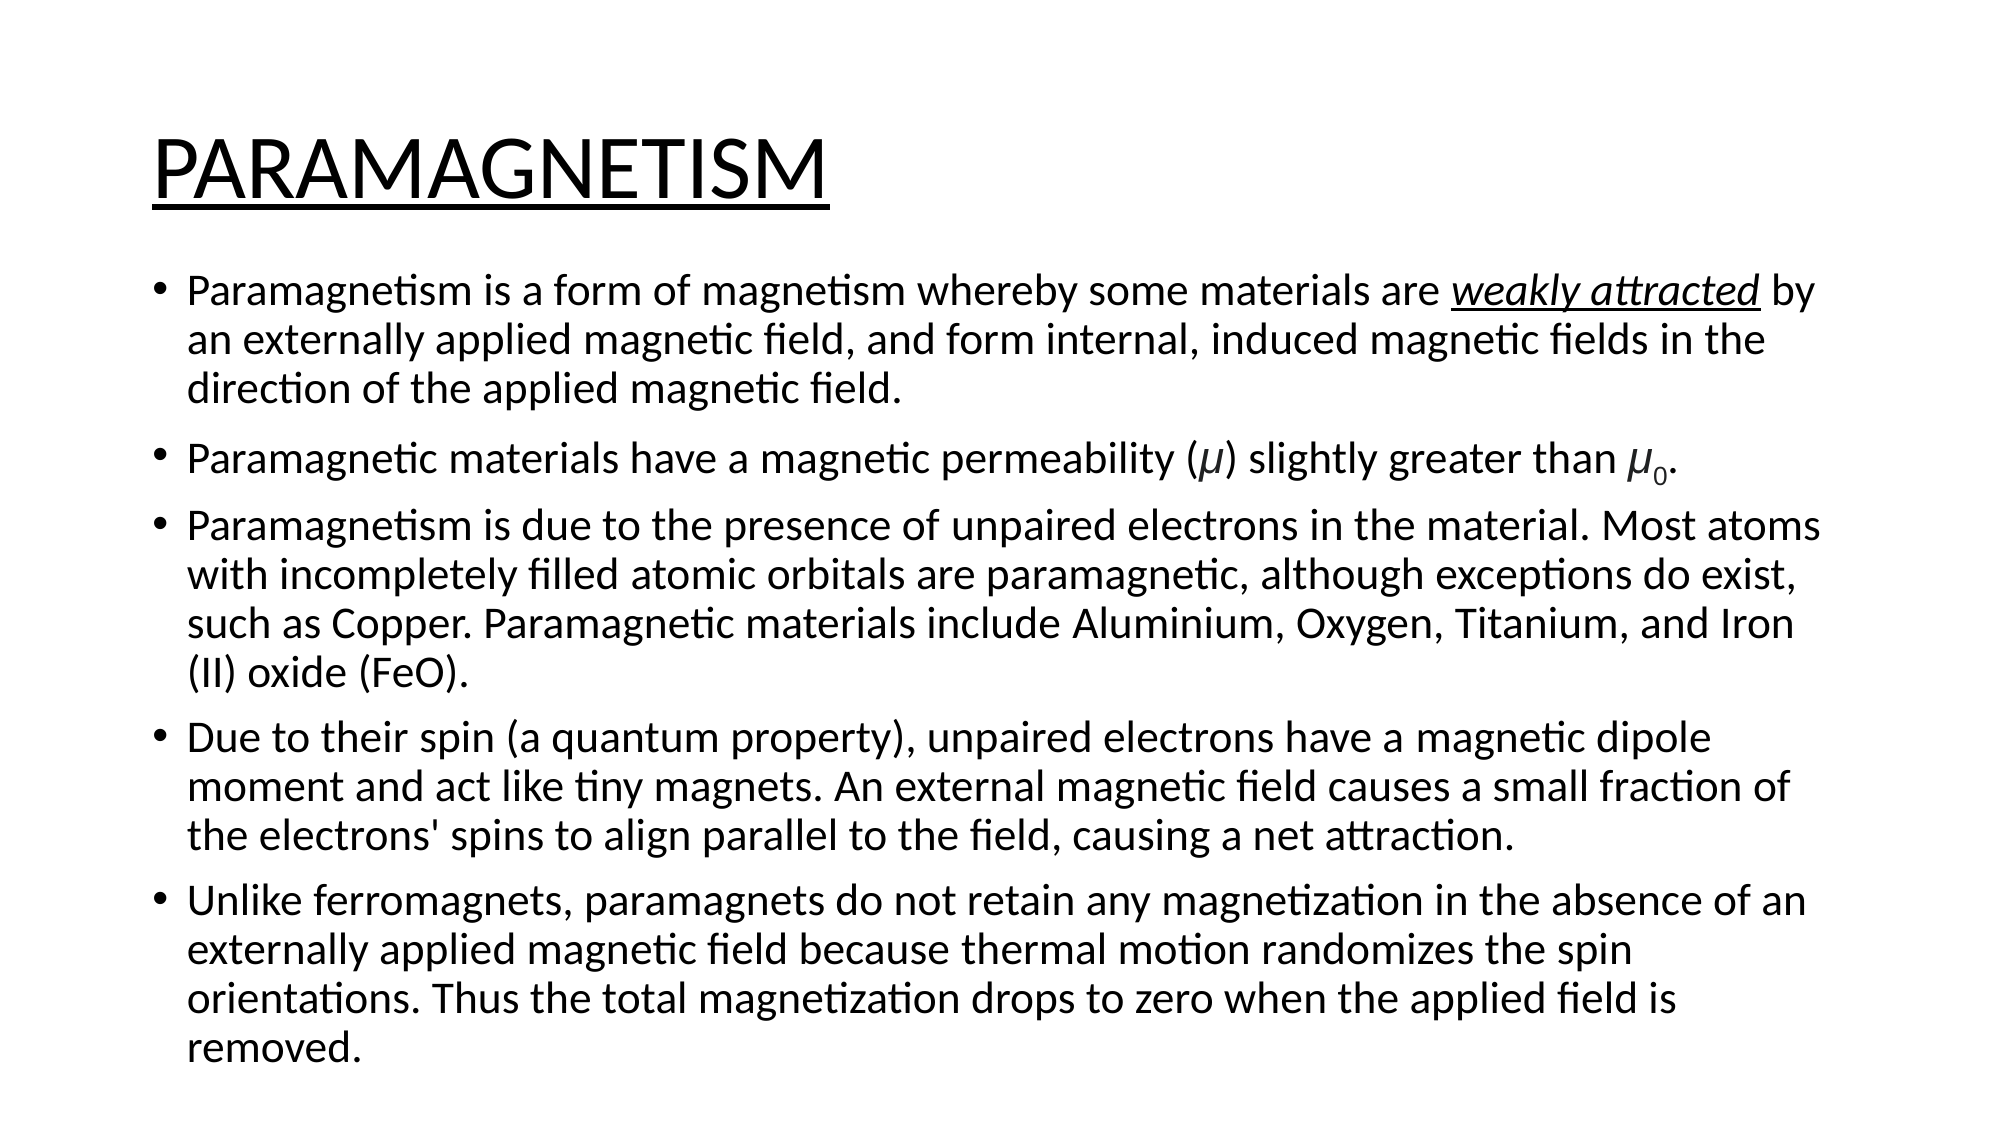

# PARAMAGNETISM
Paramagnetism is a form of magnetism whereby some materials are weakly attracted by an externally applied magnetic field, and form internal, induced magnetic fields in the direction of the applied magnetic field.
Paramagnetic materials have a magnetic permeability (μ) slightly greater than μ0.
Paramagnetism is due to the presence of unpaired electrons in the material. Most atoms with incompletely filled atomic orbitals are paramagnetic, although exceptions do exist, such as Copper. Paramagnetic materials include Aluminium, Oxygen, Titanium, and Iron (II) oxide (FeO).
Due to their spin (a quantum property), unpaired electrons have a magnetic dipole moment and act like tiny magnets. An external magnetic field causes a small fraction of the electrons' spins to align parallel to the field, causing a net attraction.
Unlike ferromagnets, paramagnets do not retain any magnetization in the absence of an externally applied magnetic field because thermal motion randomizes the spin orientations. Thus the total magnetization drops to zero when the applied field is removed.